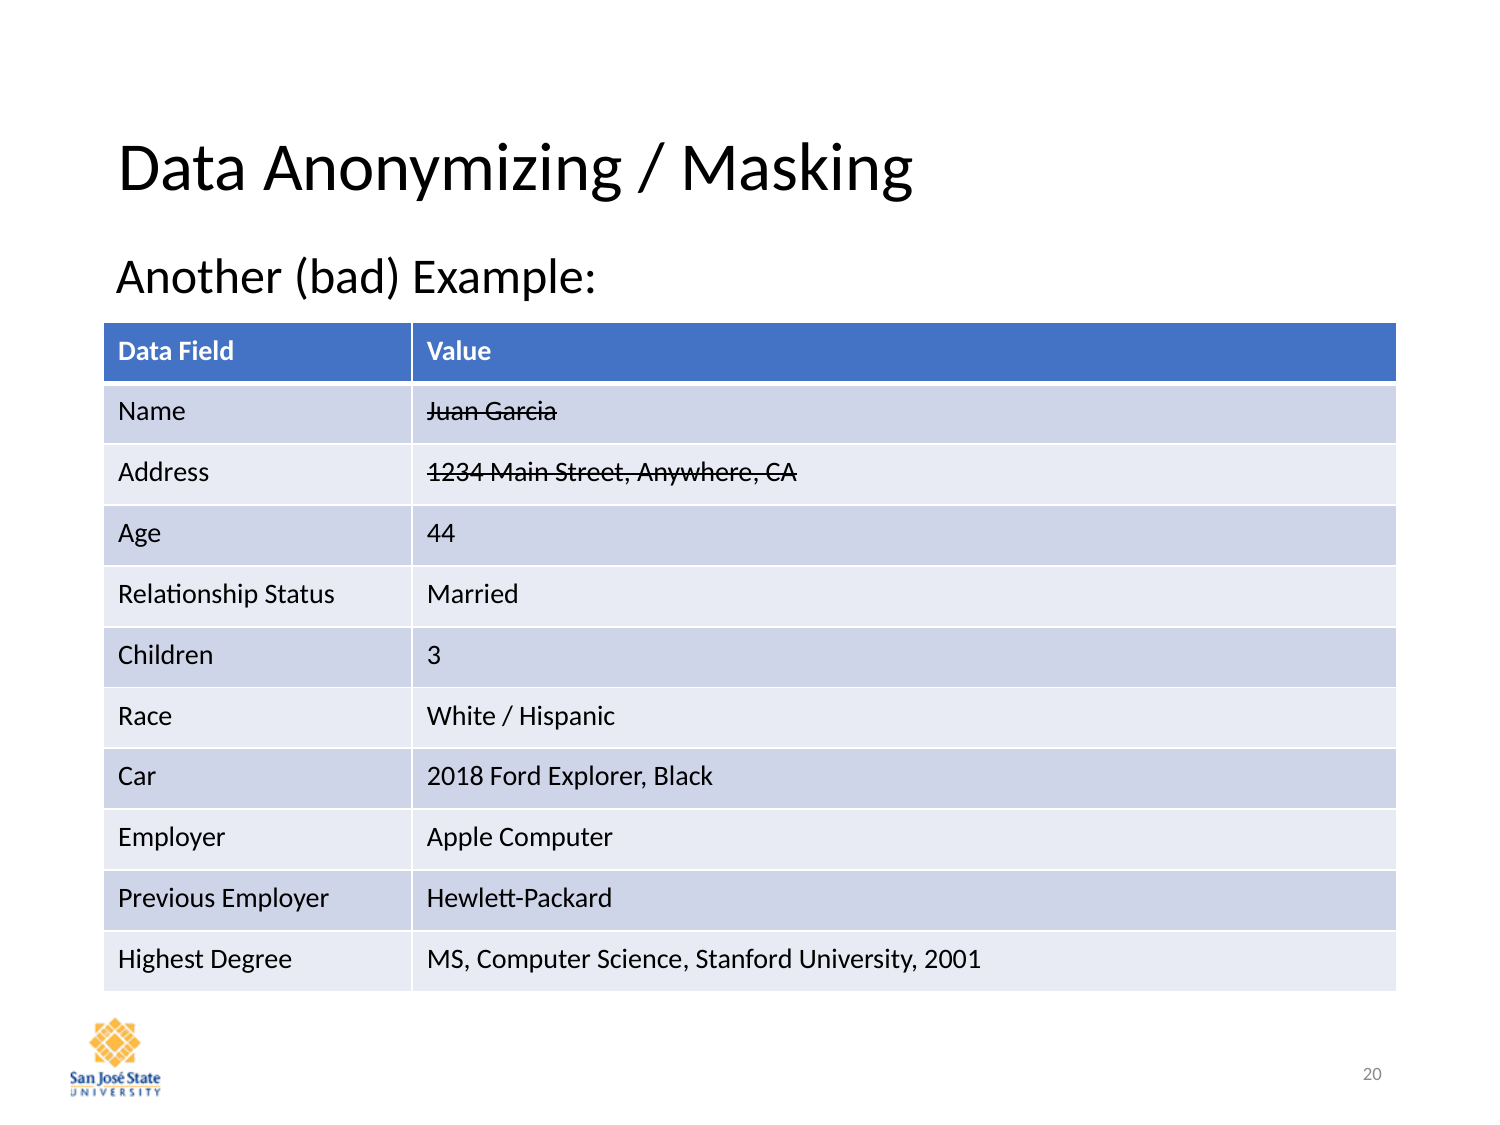

# Data Anonymizing / Masking
Another (bad) Example:
| Data Field | Value |
| --- | --- |
| Name | Juan Garcia |
| Address | 1234 Main Street, Anywhere, CA |
| Age | 44 |
| Relationship Status | Married |
| Children | 3 |
| Race | White / Hispanic |
| Car | 2018 Ford Explorer, Black |
| Employer | Apple Computer |
| Previous Employer | Hewlett-Packard |
| Highest Degree | MS, Computer Science, Stanford University, 2001 |
20